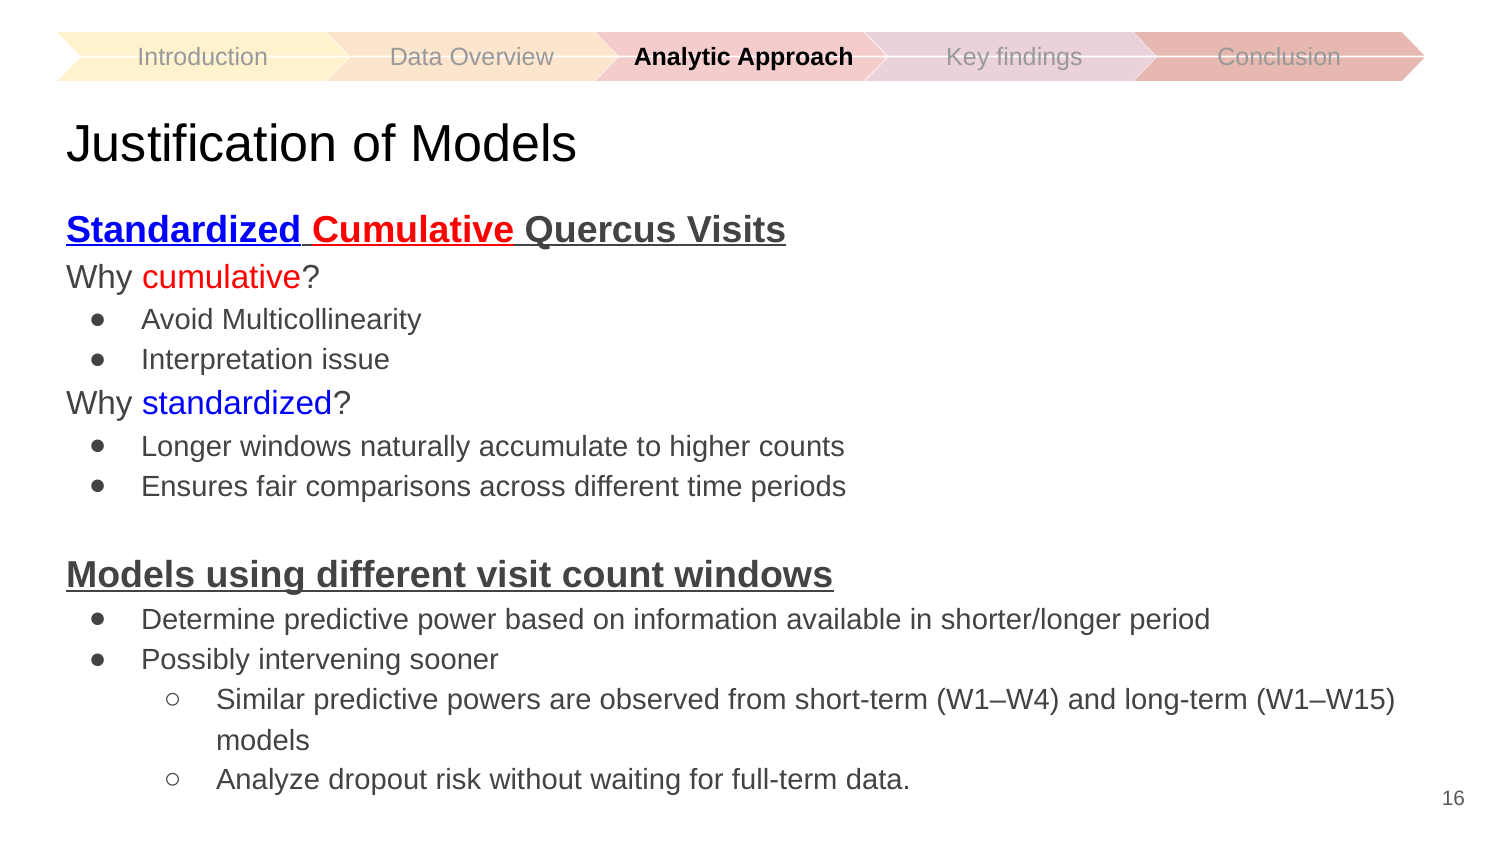

Introduction
Data Overview
Key findings
Conclusion
Analytic Approach

# Justification of Models
Standardized Cumulative Quercus Visits
Why cumulative?
Avoid Multicollinearity
Interpretation issue
Why standardized?
Longer windows naturally accumulate to higher counts
Ensures fair comparisons across different time periods

Models using different visit count windows
Determine predictive power based on information available in shorter/longer period
Possibly intervening sooner
Similar predictive powers are observed from short-term (W1–W4) and long-term (W1–W15) models
Analyze dropout risk without waiting for full-term data.
16